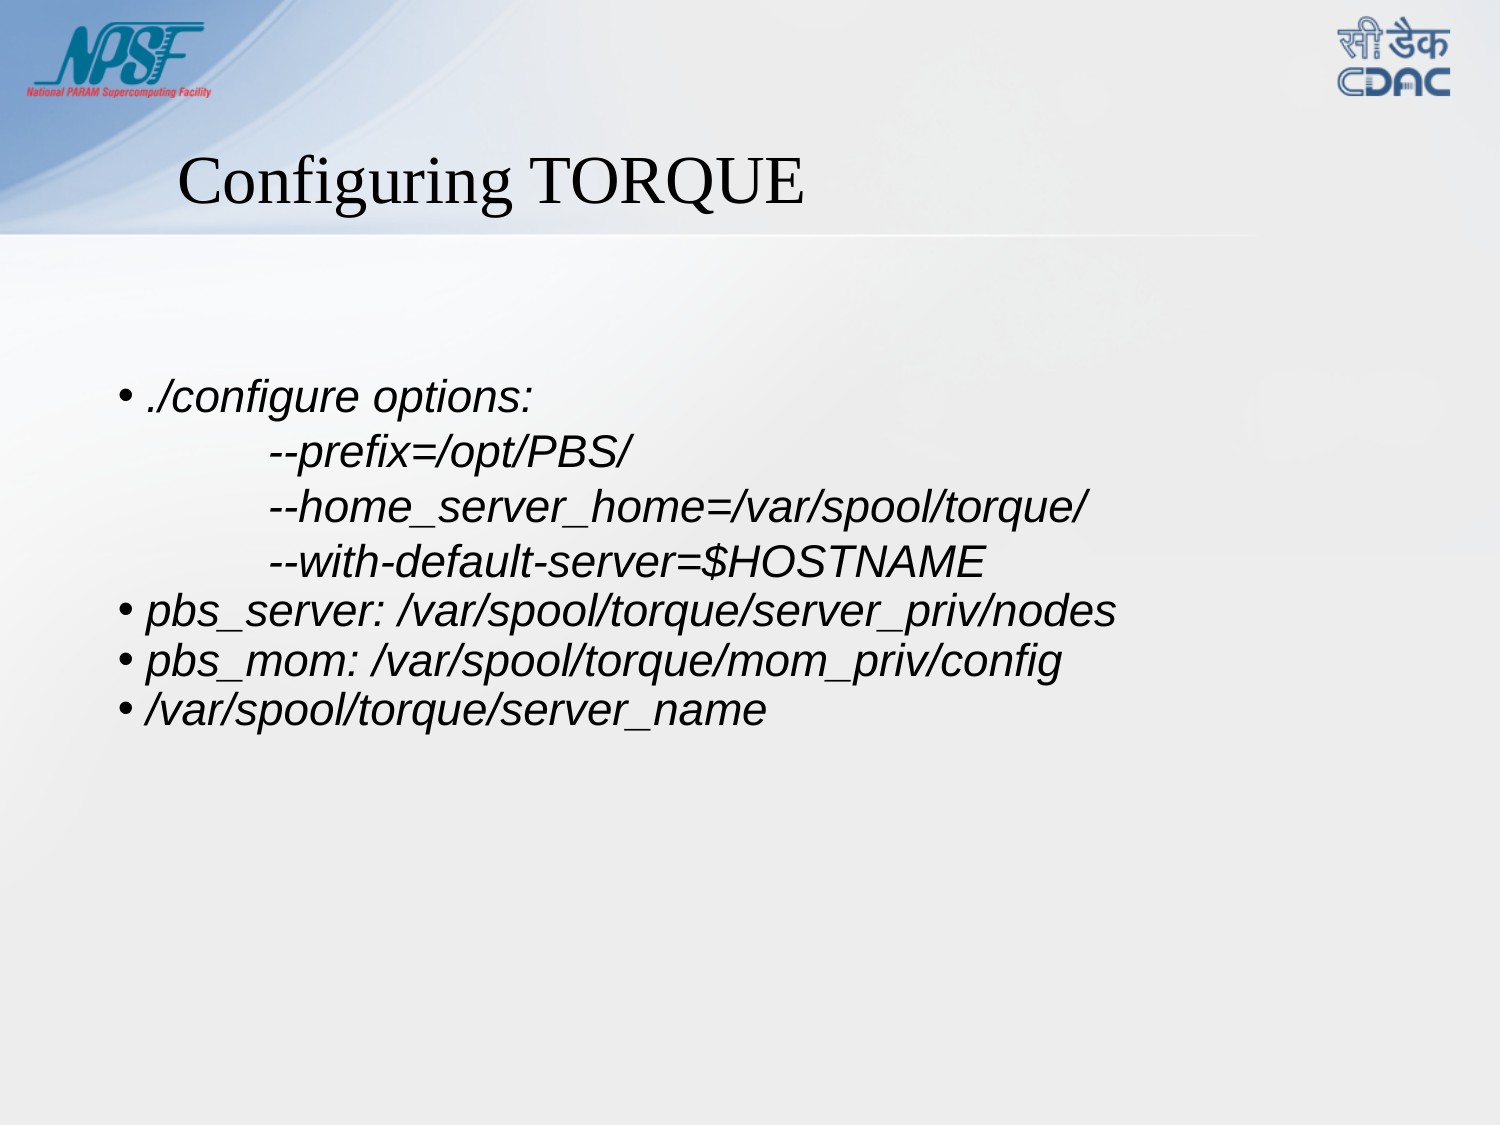

Configuring TORQUE
./configure options:
	--prefix=/opt/PBS/
	--home_server_home=/var/spool/torque/
	--with-default-server=$HOSTNAME
pbs_server: /var/spool/torque/server_priv/nodes
pbs_mom: /var/spool/torque/mom_priv/config
/var/spool/torque/server_name